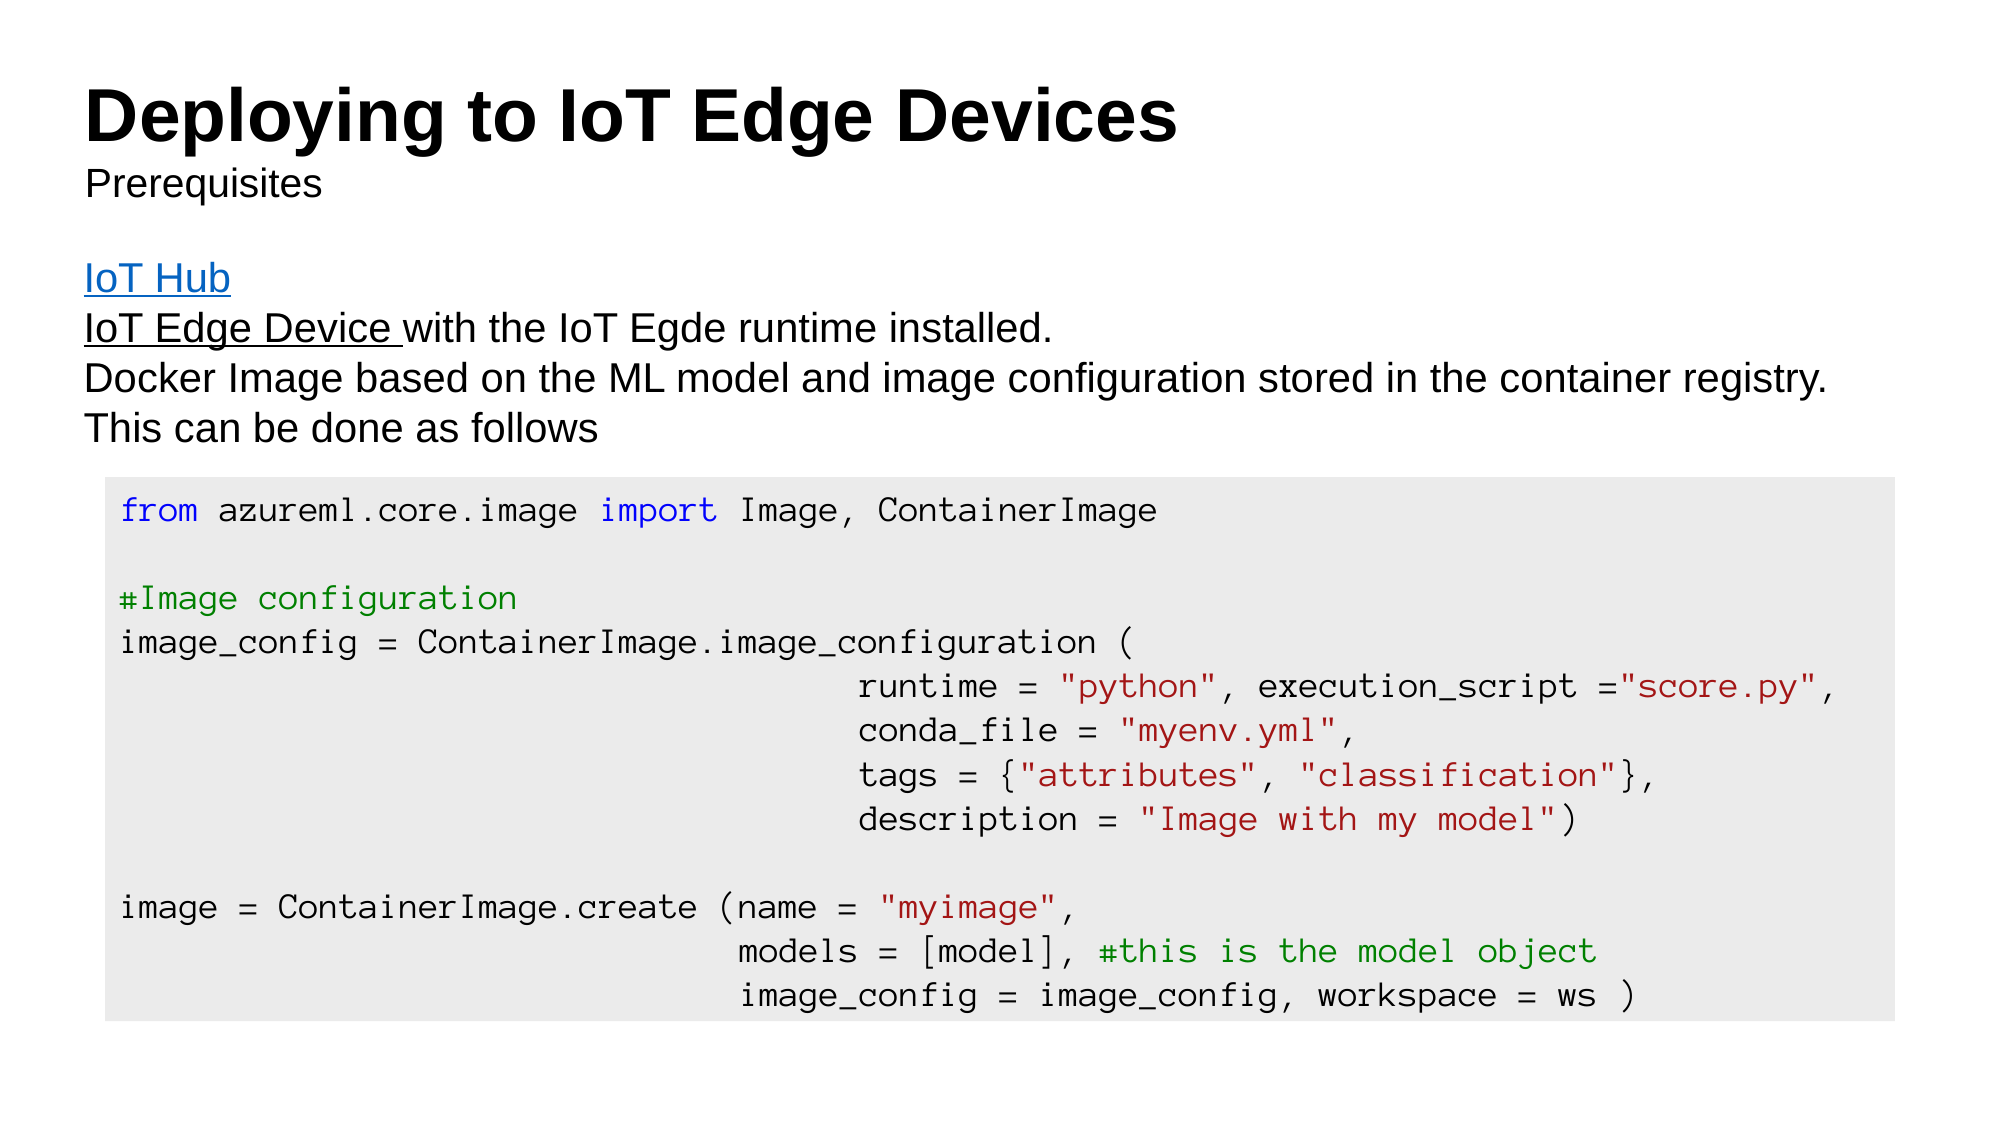

# Deploying to IoT Edge Devices
Prerequisites
IoT Hub
IoT Edge Device with the IoT Egde runtime installed.
Docker Image based on the ML model and image configuration stored in the container registry. This can be done as follows
from azureml.core.image import Image, ContainerImage

#Image configuration
image_config = ContainerImage.image_configuration (
                                     runtime = "python", execution_script ="score.py",
                                     conda_file = "myenv.yml",
                                     tags = {"attributes", "classification"},
                                     description = "Image with my model")

image = ContainerImage.create (name = "myimage",
                               models = [model], #this is the model object
                               image_config = image_config, workspace = ws )